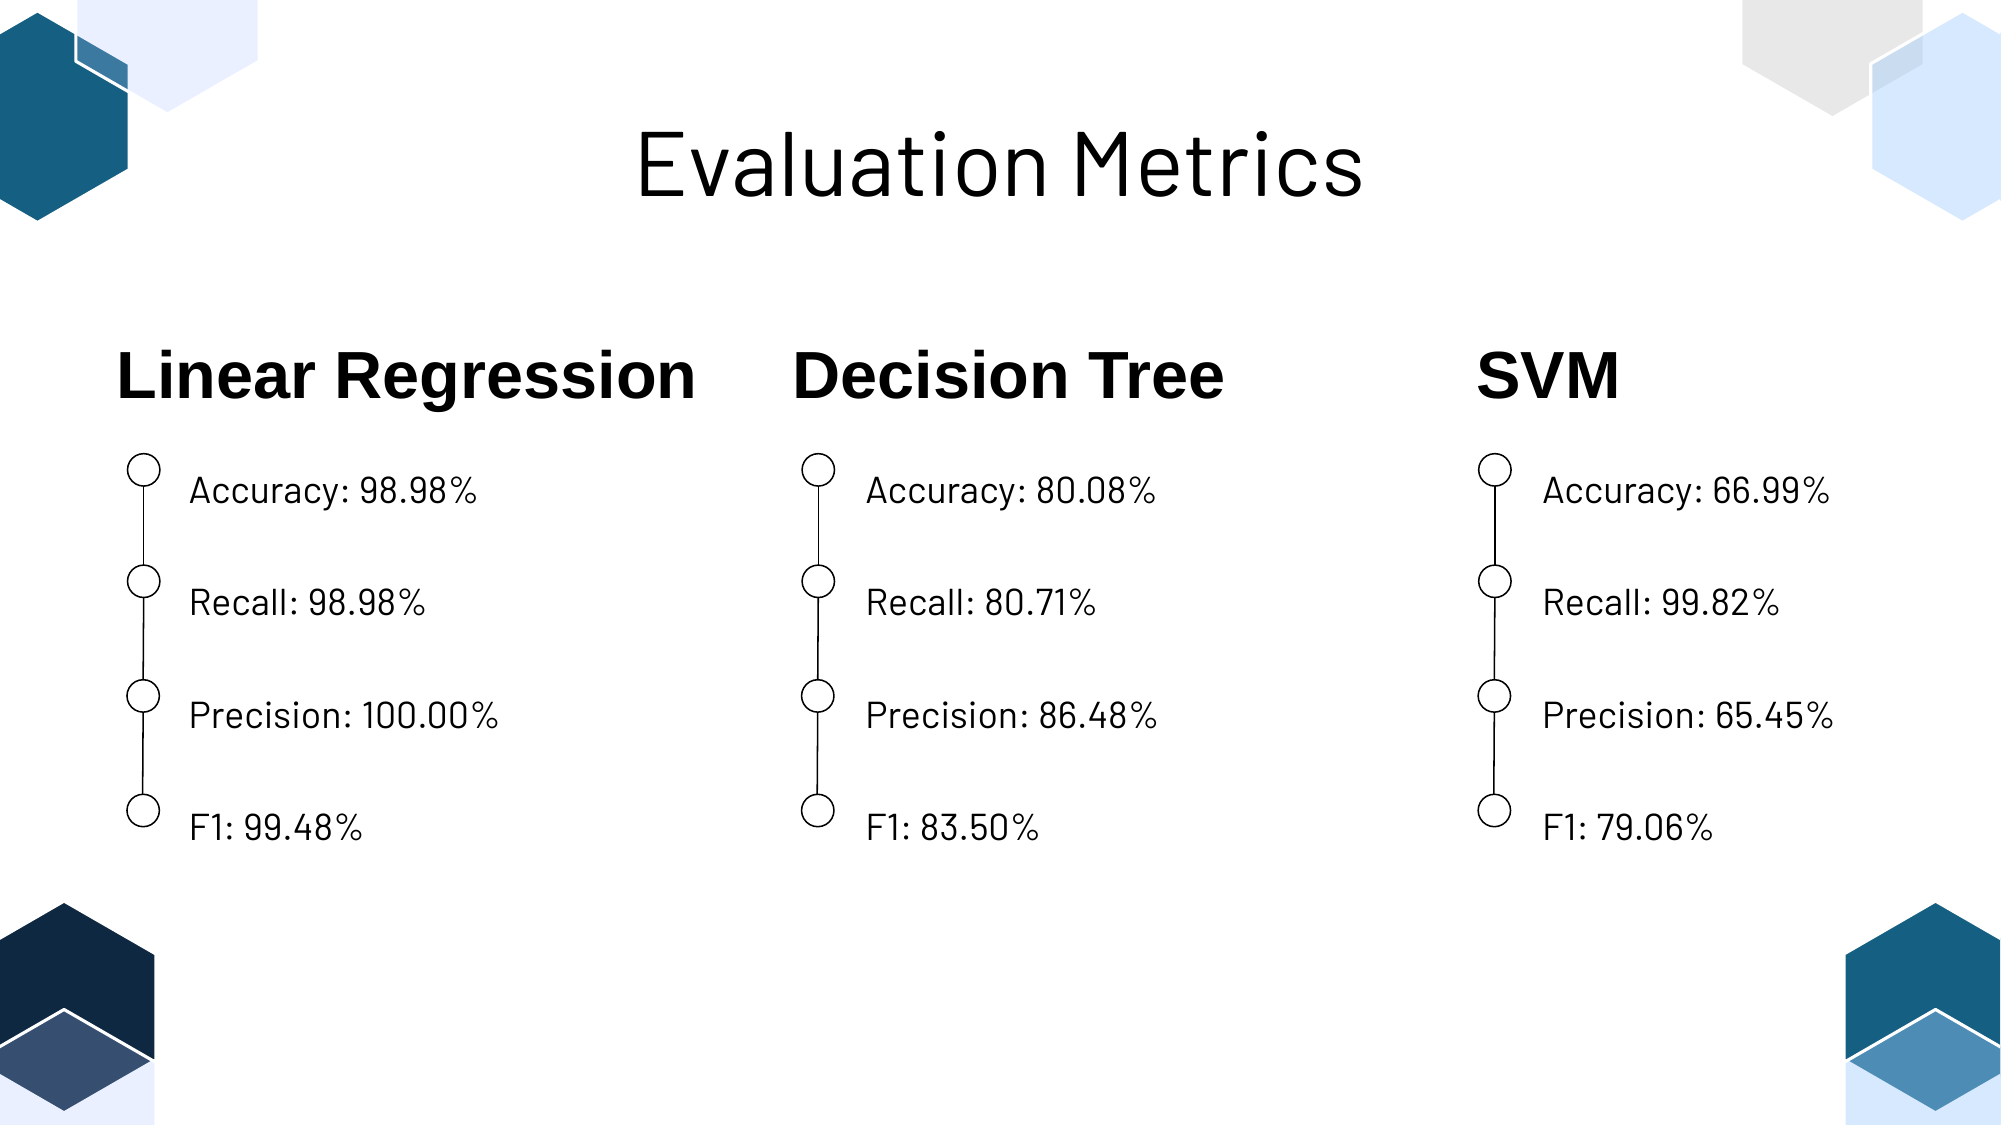

# Evaluation Metrics
Linear Regression
Decision Tree
SVM
Accuracy: 98.98%
Recall: 98.98%
Precision: 100.00%
F1: 99.48%
Accuracy: 80.08%
Recall: 80.71%
Precision: 86.48%
F1: 83.50%
Accuracy: 66.99%
Recall: 99.82%
Precision: 65.45%
F1: 79.06%